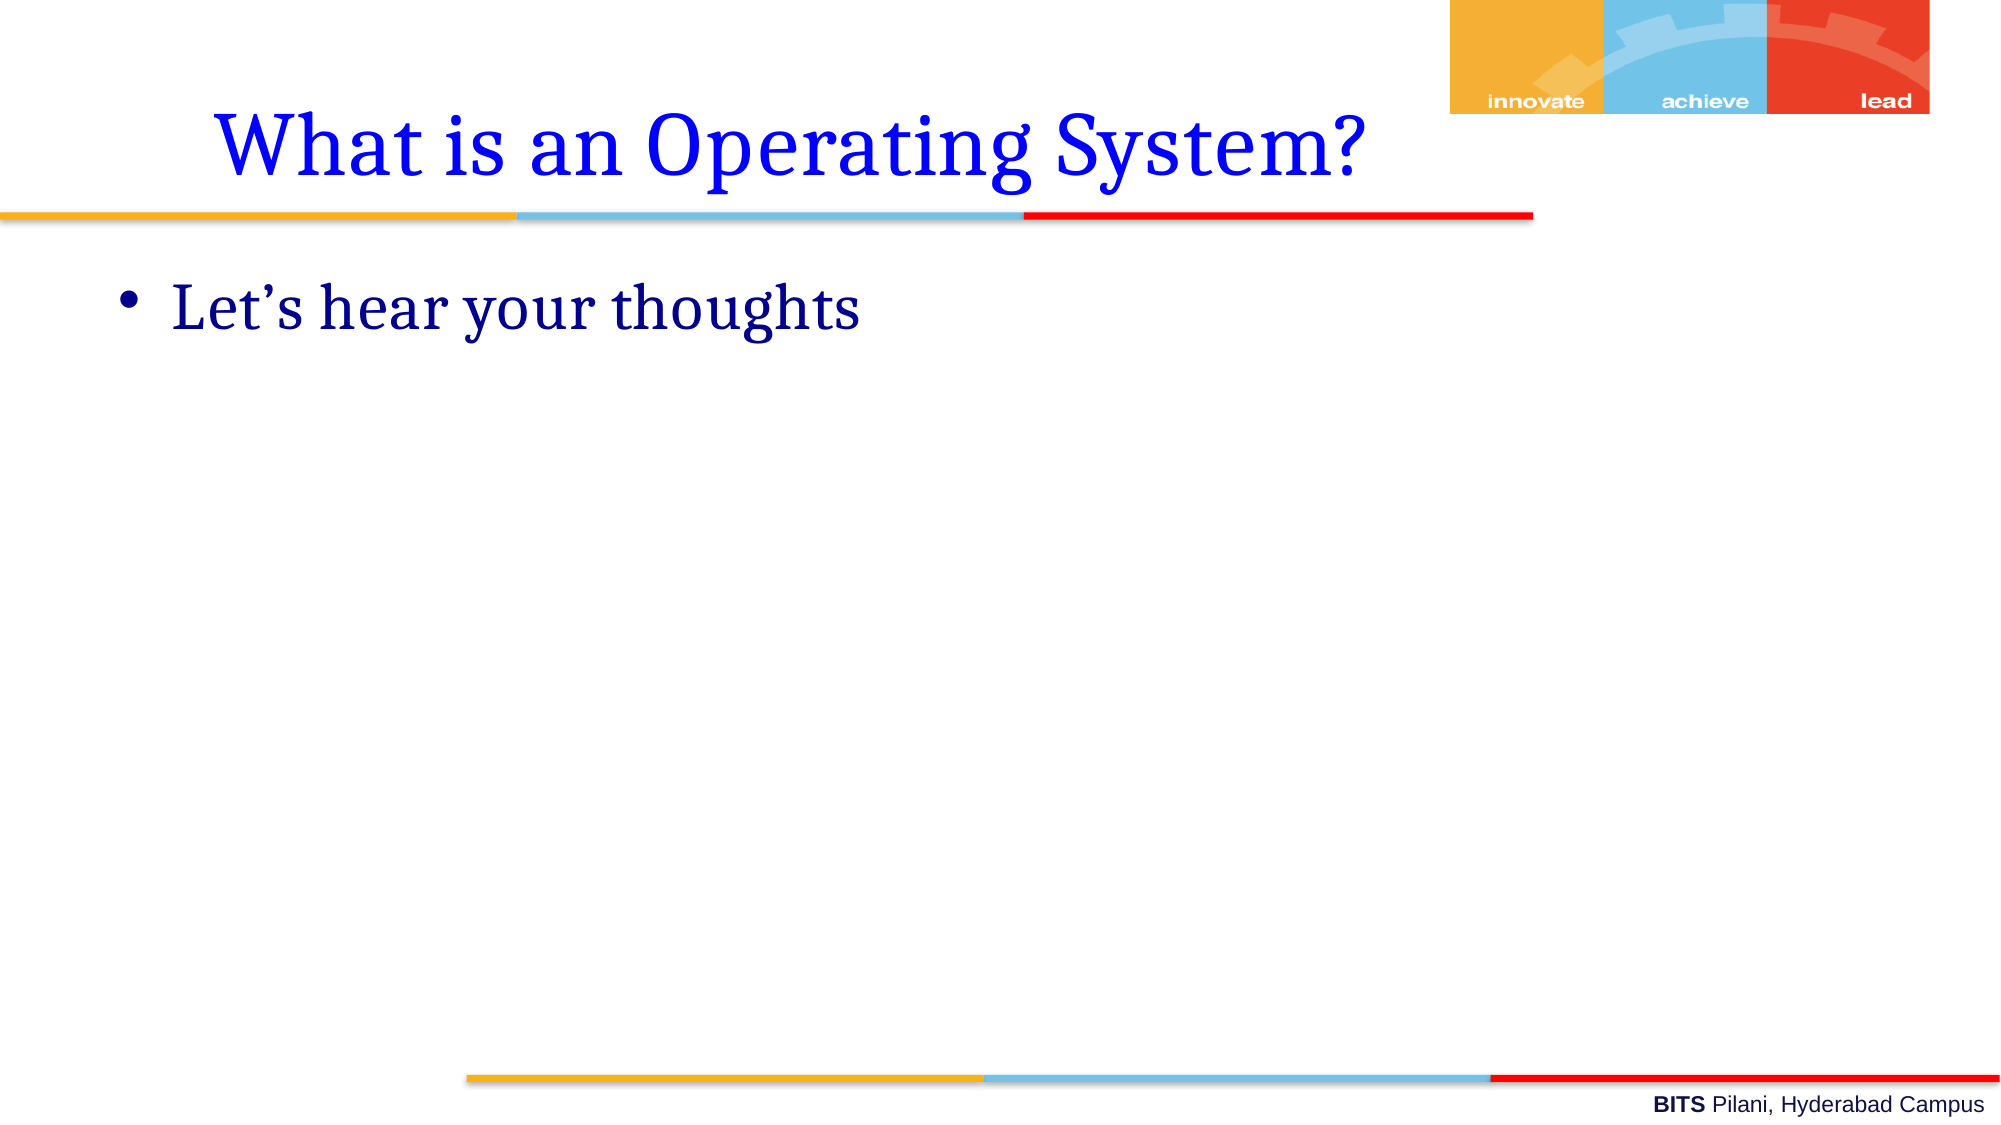

What is an Operating System?
Let’s hear your thoughts